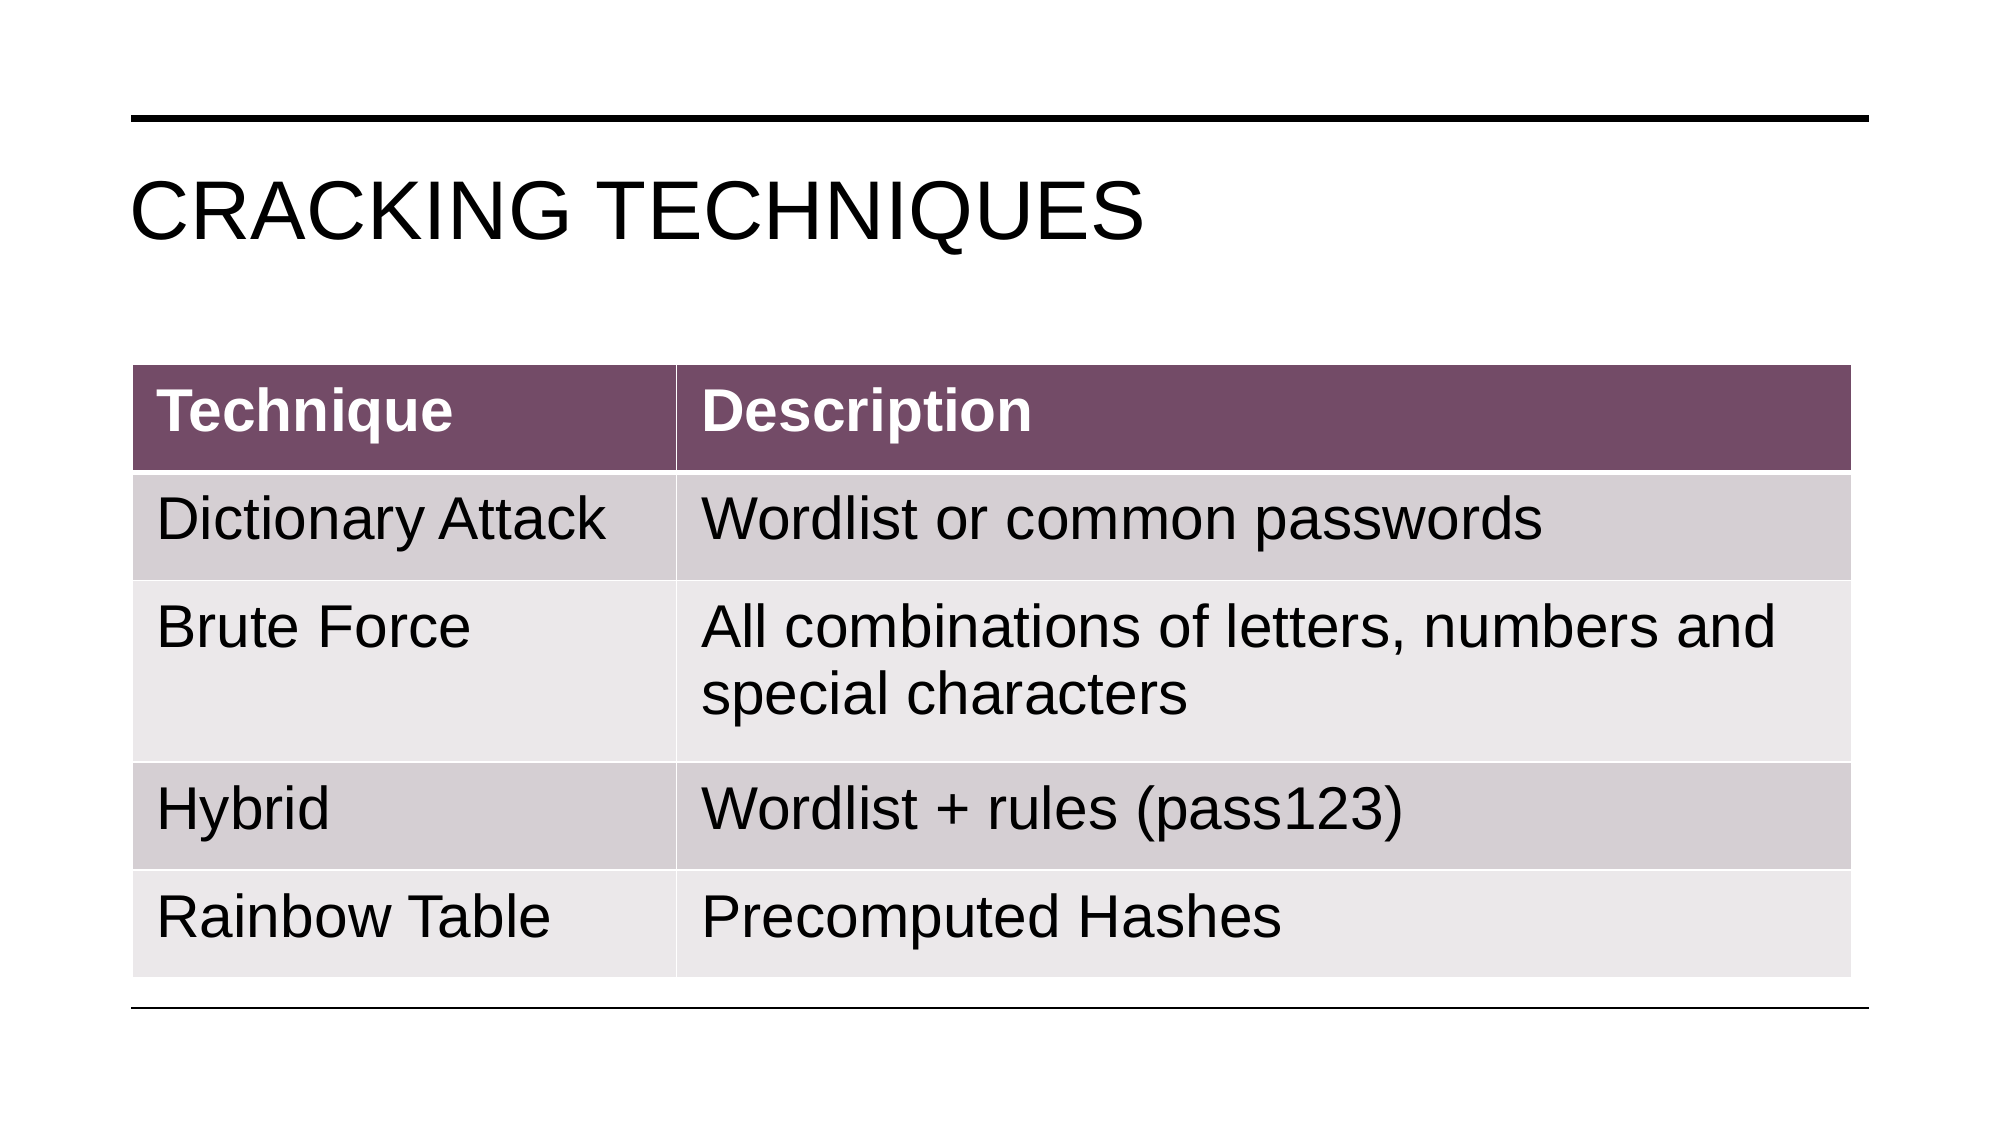

# Cracking Techniques
| Technique | Description |
| --- | --- |
| Dictionary Attack | Wordlist or common passwords |
| Brute Force | All combinations of letters, numbers and special characters |
| Hybrid | Wordlist + rules (pass123) |
| Rainbow Table | Precomputed Hashes |